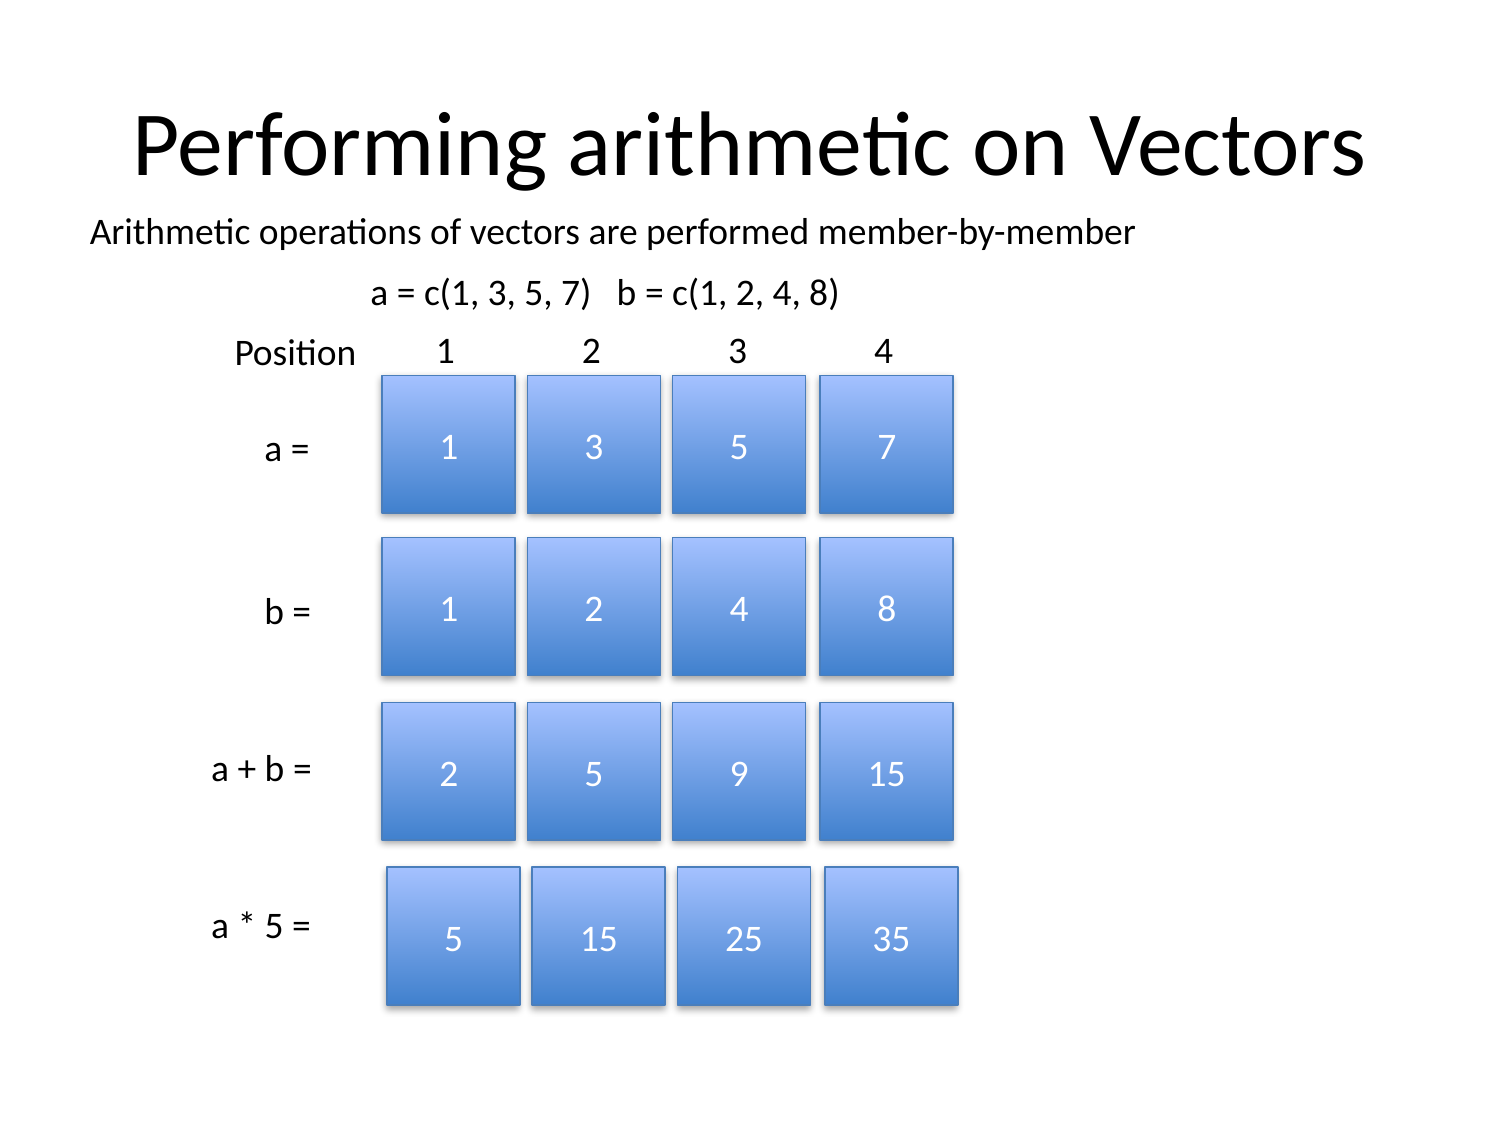

# Performing arithmetic on Vectors
Arithmetic operations of vectors are performed member-by-member
a = c(1, 3, 5, 7)   b = c(1, 2, 4, 8)
    1               2               3               4
Position
1
3
5
7
a =
1
2
4
8
b =
2
5
9
15
a + b =
5
15
25
35
a * 5 =